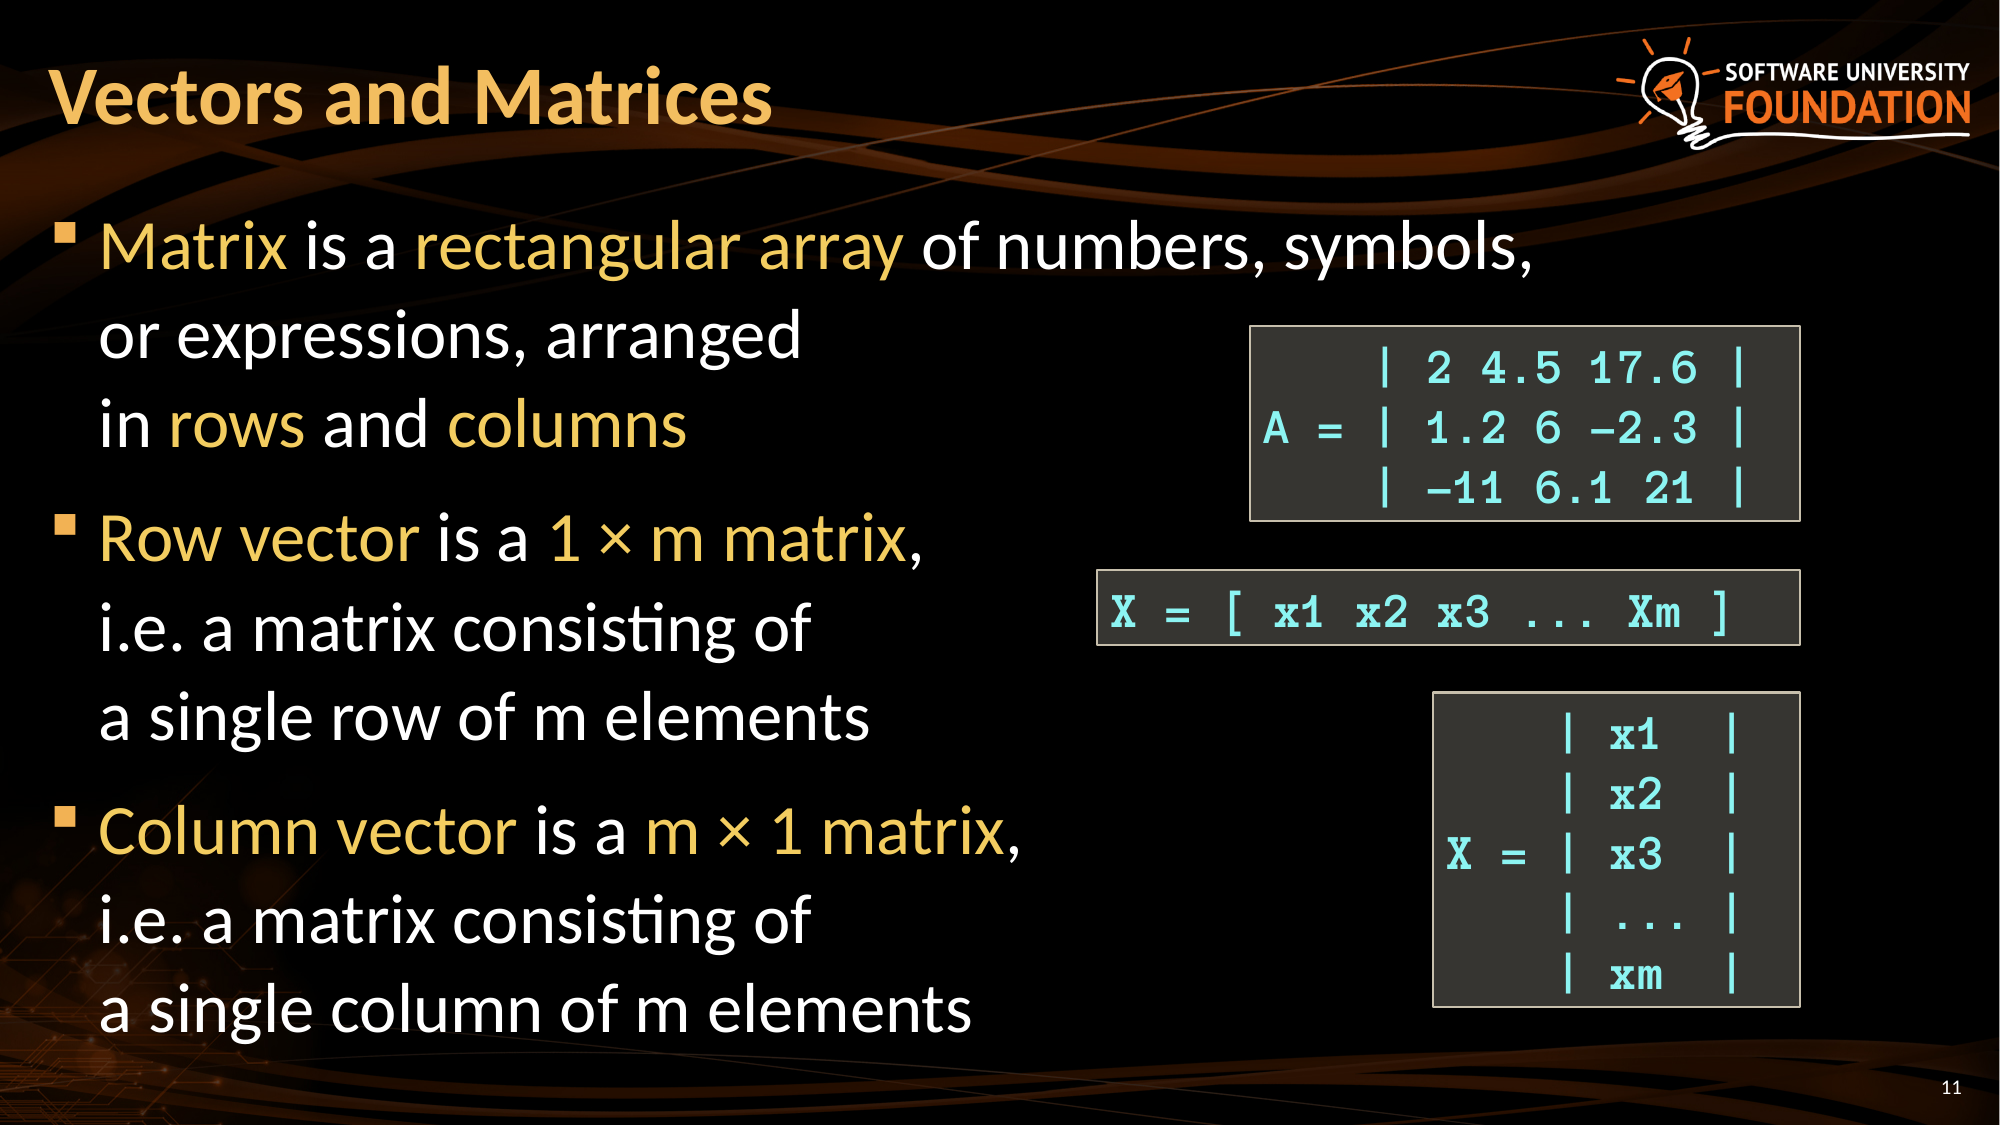

# Vectors and Matrices
Matrix is a rectangular array of numbers, symbols,
or expressions, arranged
in rows and columns
Row vector is a 1 × m matrix,
i.e. a matrix consisting of
a single row of m elements
Column vector is a m × 1 matrix,
i.e. a matrix consisting of
a single column of m elements
    | 2 4.5 17.6 |
A = | 1.2 6 -2.3 |
    | -11 6.1 21 |
X = [ x1 x2 x3 ... Xm ]
    | x1  |
    | x2  |
X = | x3  |
    | ... |
    | xm  |
11